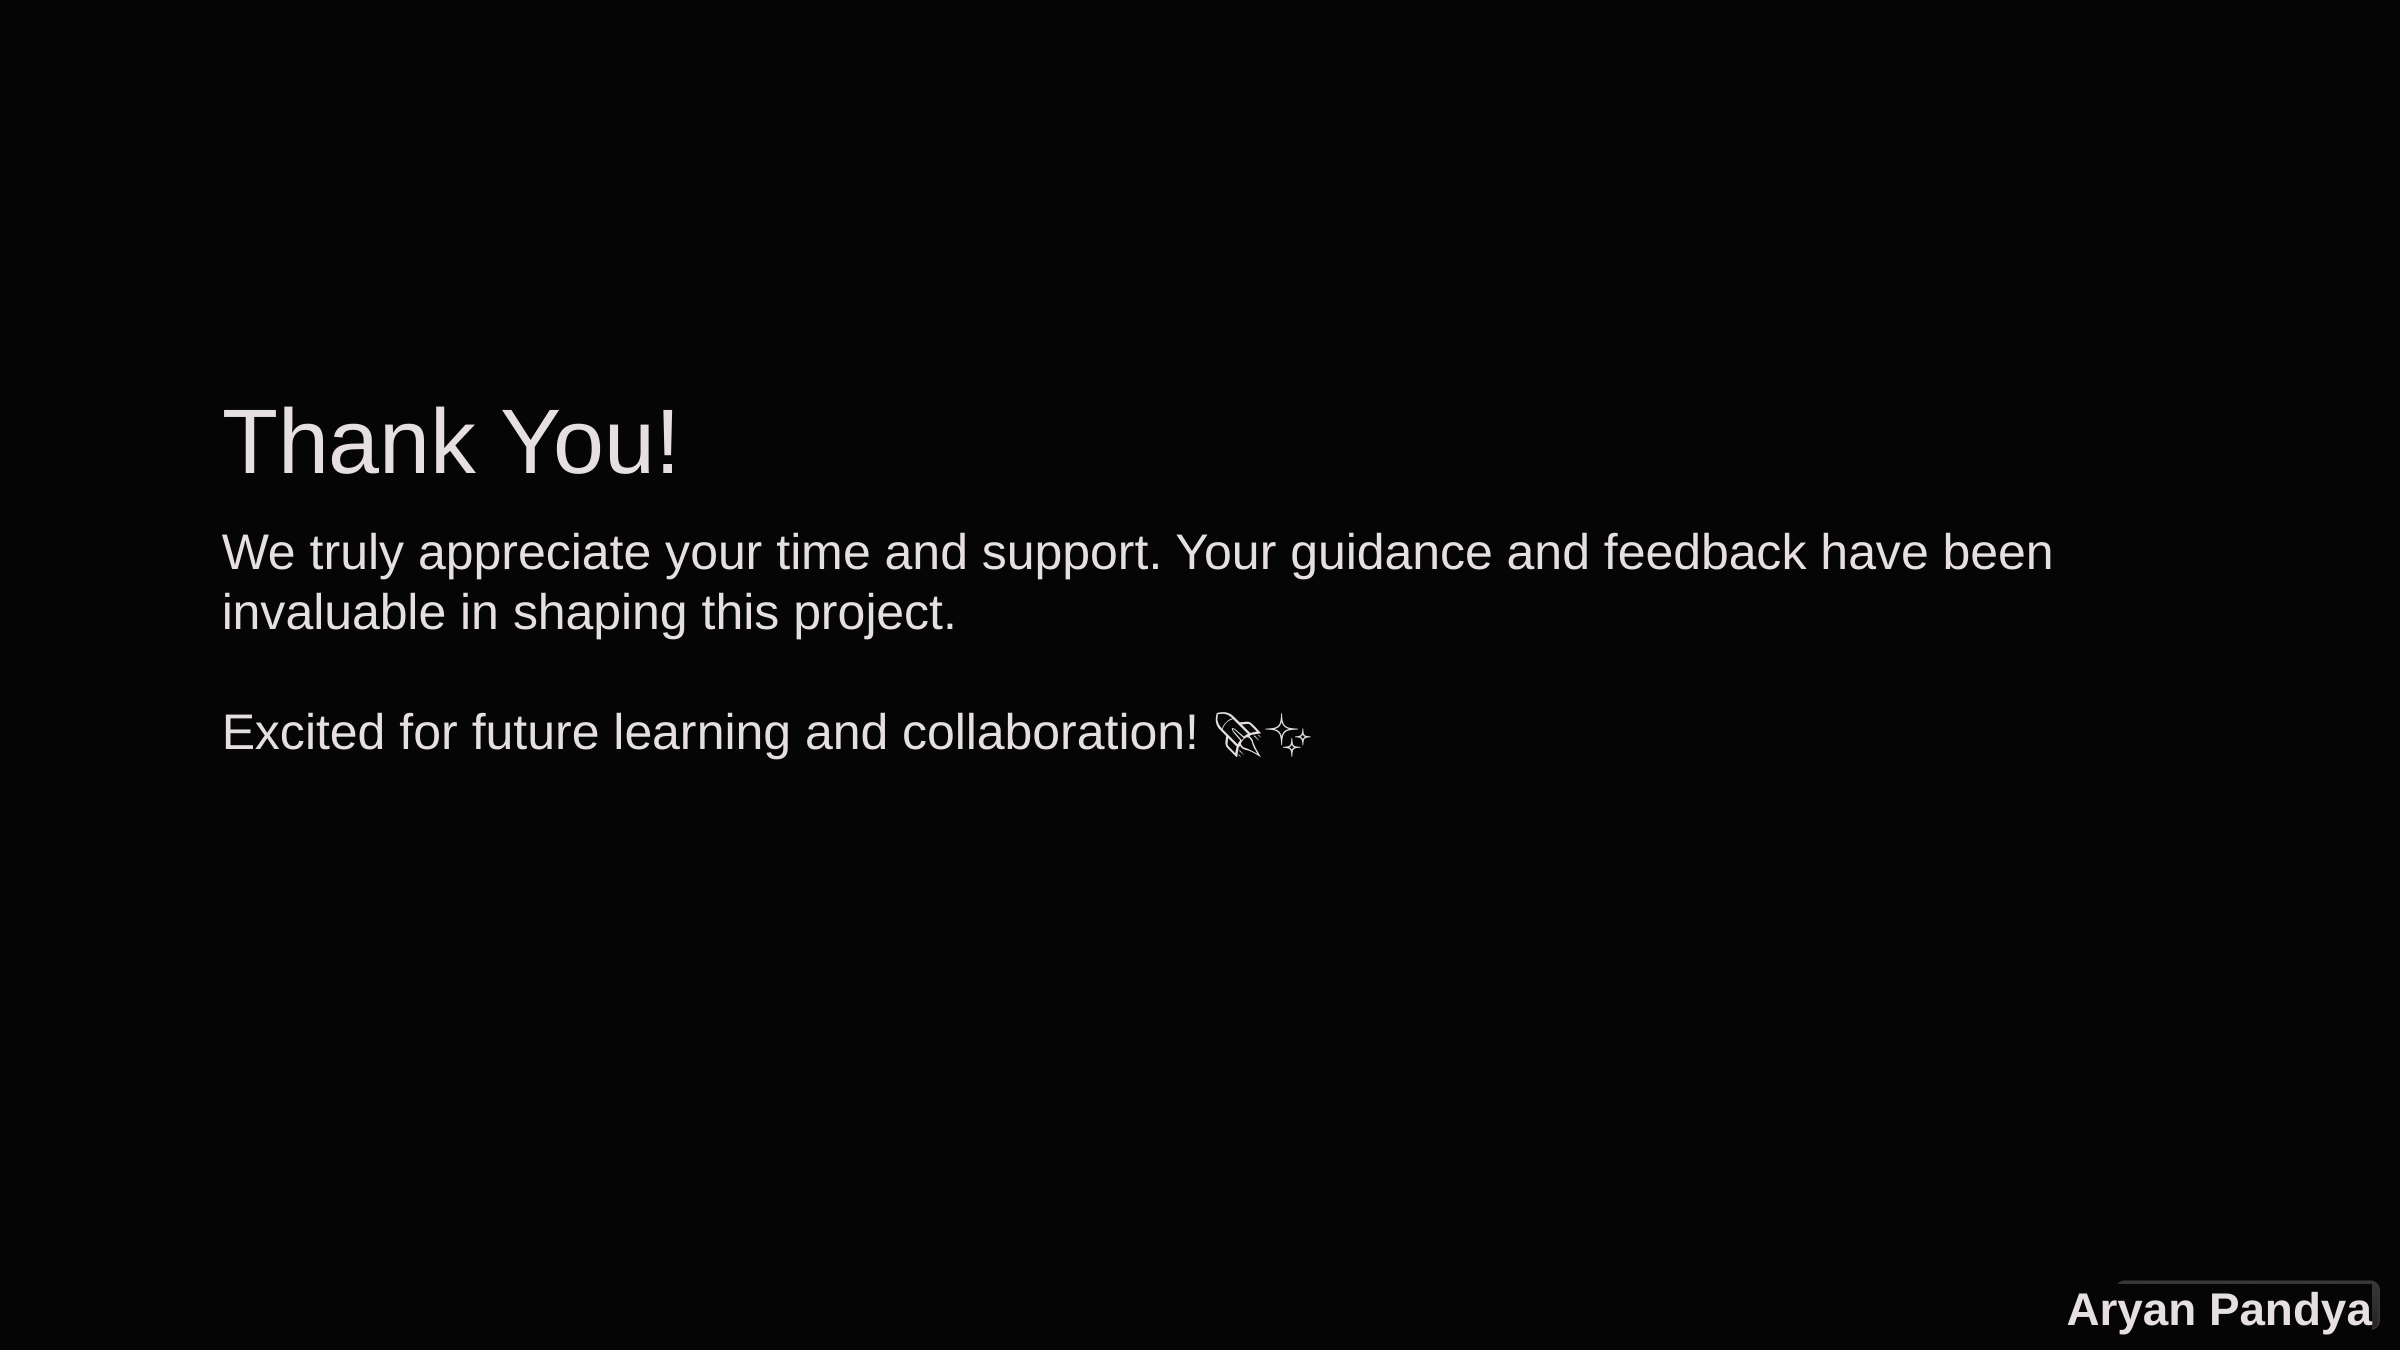

Thank You!
We truly appreciate your time and support. Your guidance and feedback have been invaluable in shaping this project.

Excited for future learning and collaboration! 🚀✨
Aryan Pandya